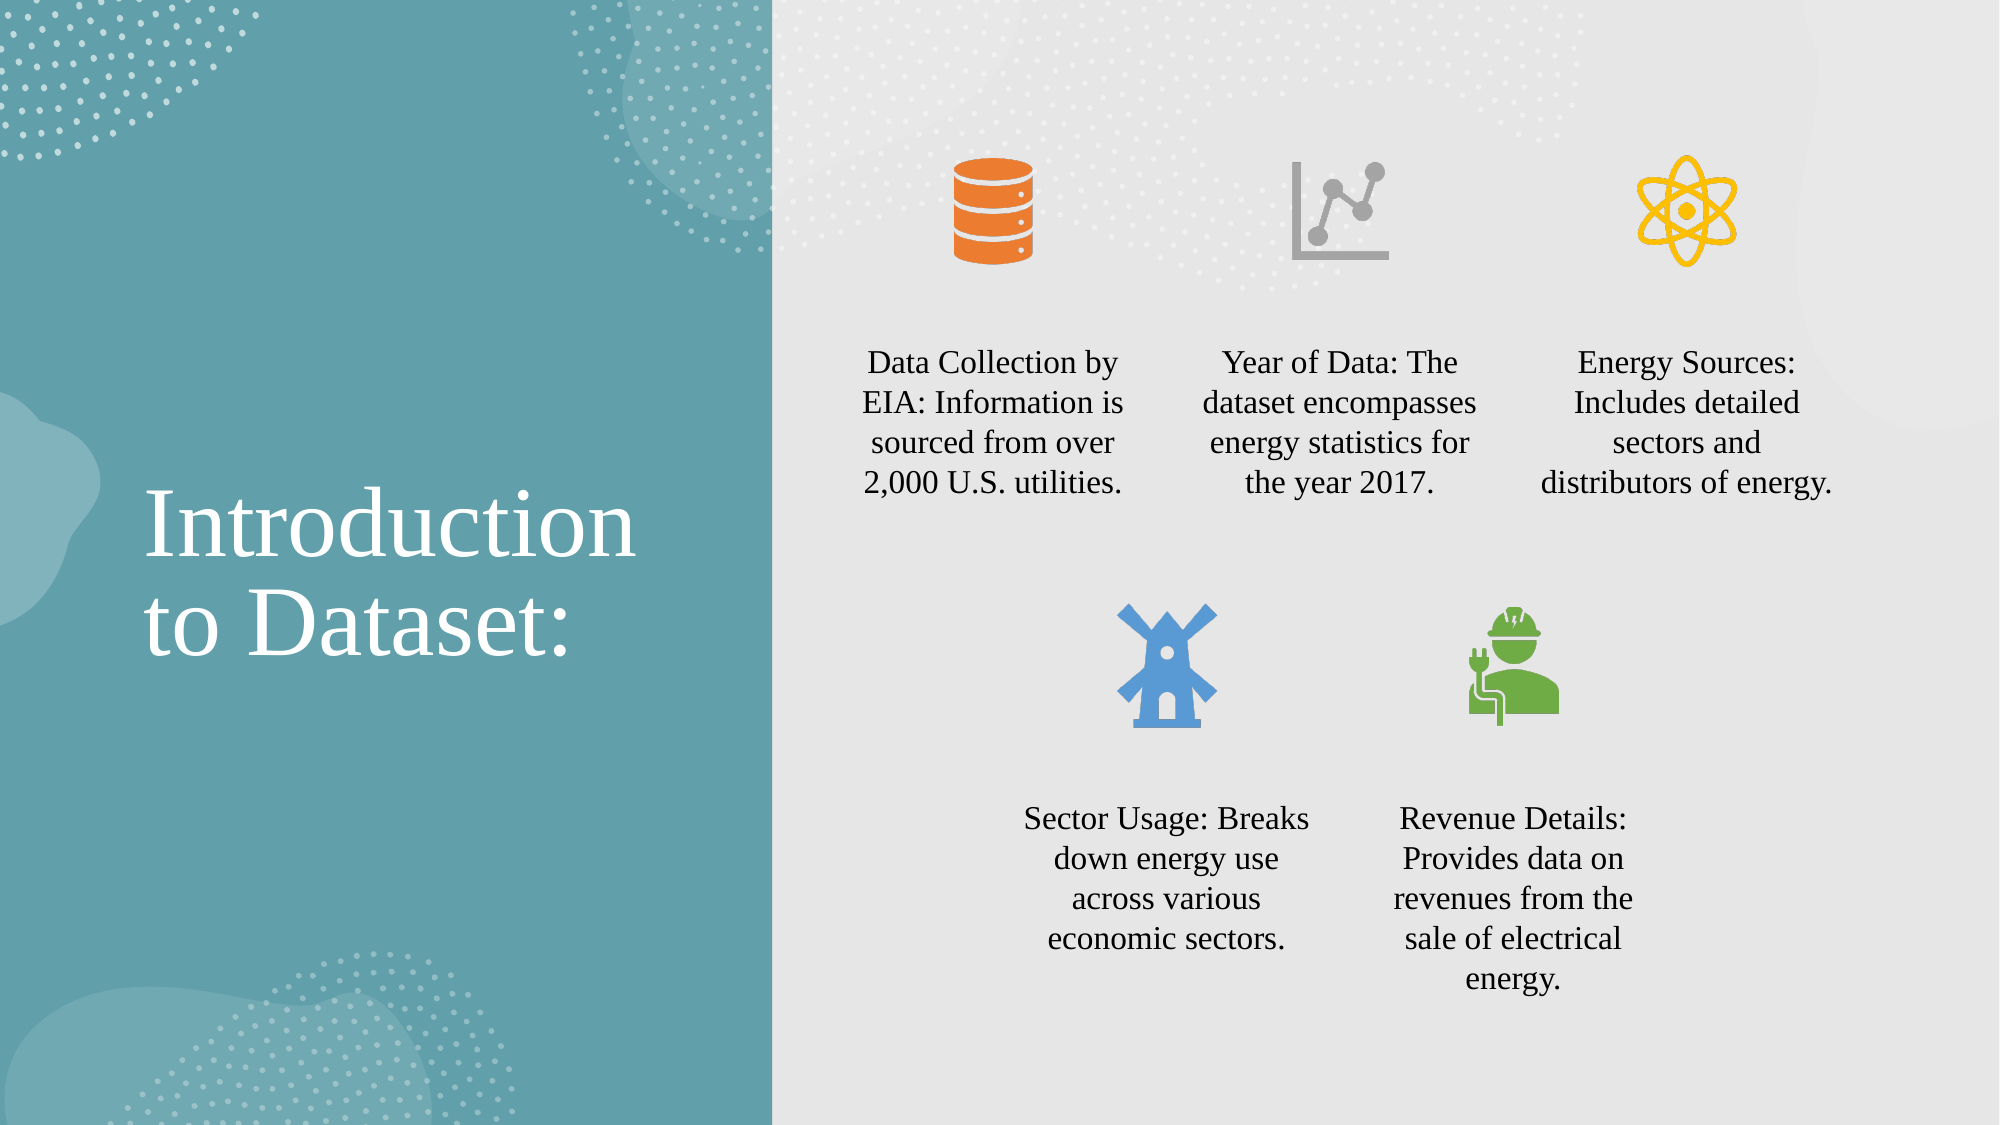

Data Collection by EIA: Information is sourced from over 2,000 U.S. utilities.
Year of Data: The dataset encompasses energy statistics for the year 2017.
Energy Sources: Includes detailed sectors and distributors of energy.
Sector Usage: Breaks down energy use across various economic sectors.
Revenue Details: Provides data on revenues from the sale of electrical energy.
Introduction to Dataset: